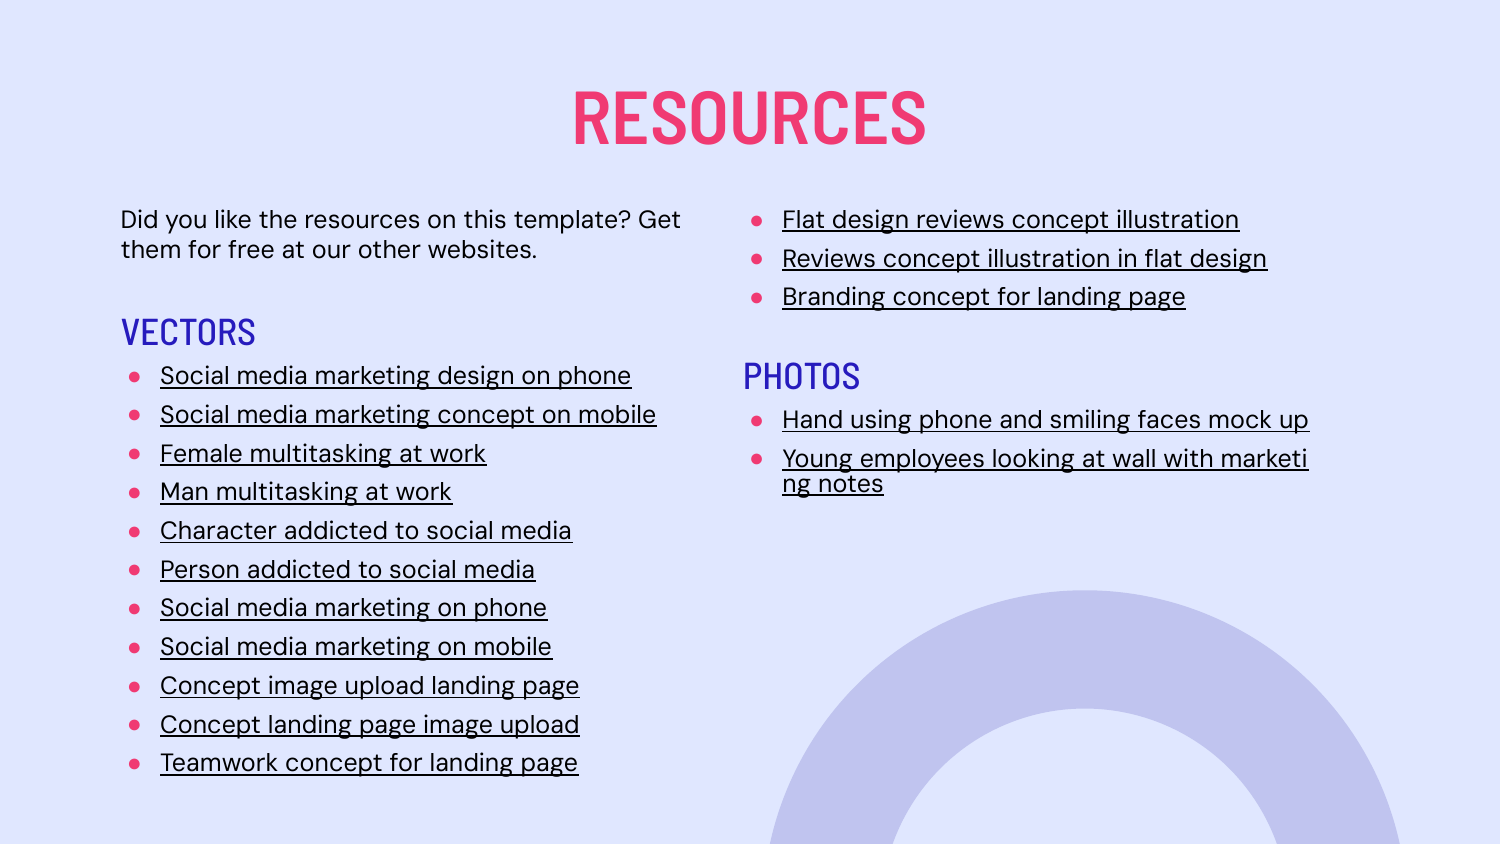

# RESOURCES
Did you like the resources on this template? Get them for free at our other websites.

VECTORS
Social media marketing design on phone
Social media marketing concept on mobile
Female multitasking at work
Man multitasking at work
Character addicted to social media
Person addicted to social media
Social media marketing on phone
Social media marketing on mobile
Concept image upload landing page
Concept landing page image upload
Teamwork concept for landing page
Flat design reviews concept illustration
Reviews concept illustration in flat design
Branding concept for landing page

PHOTOS
Hand using phone and smiling faces mock up
Young employees looking at wall with marketing notes